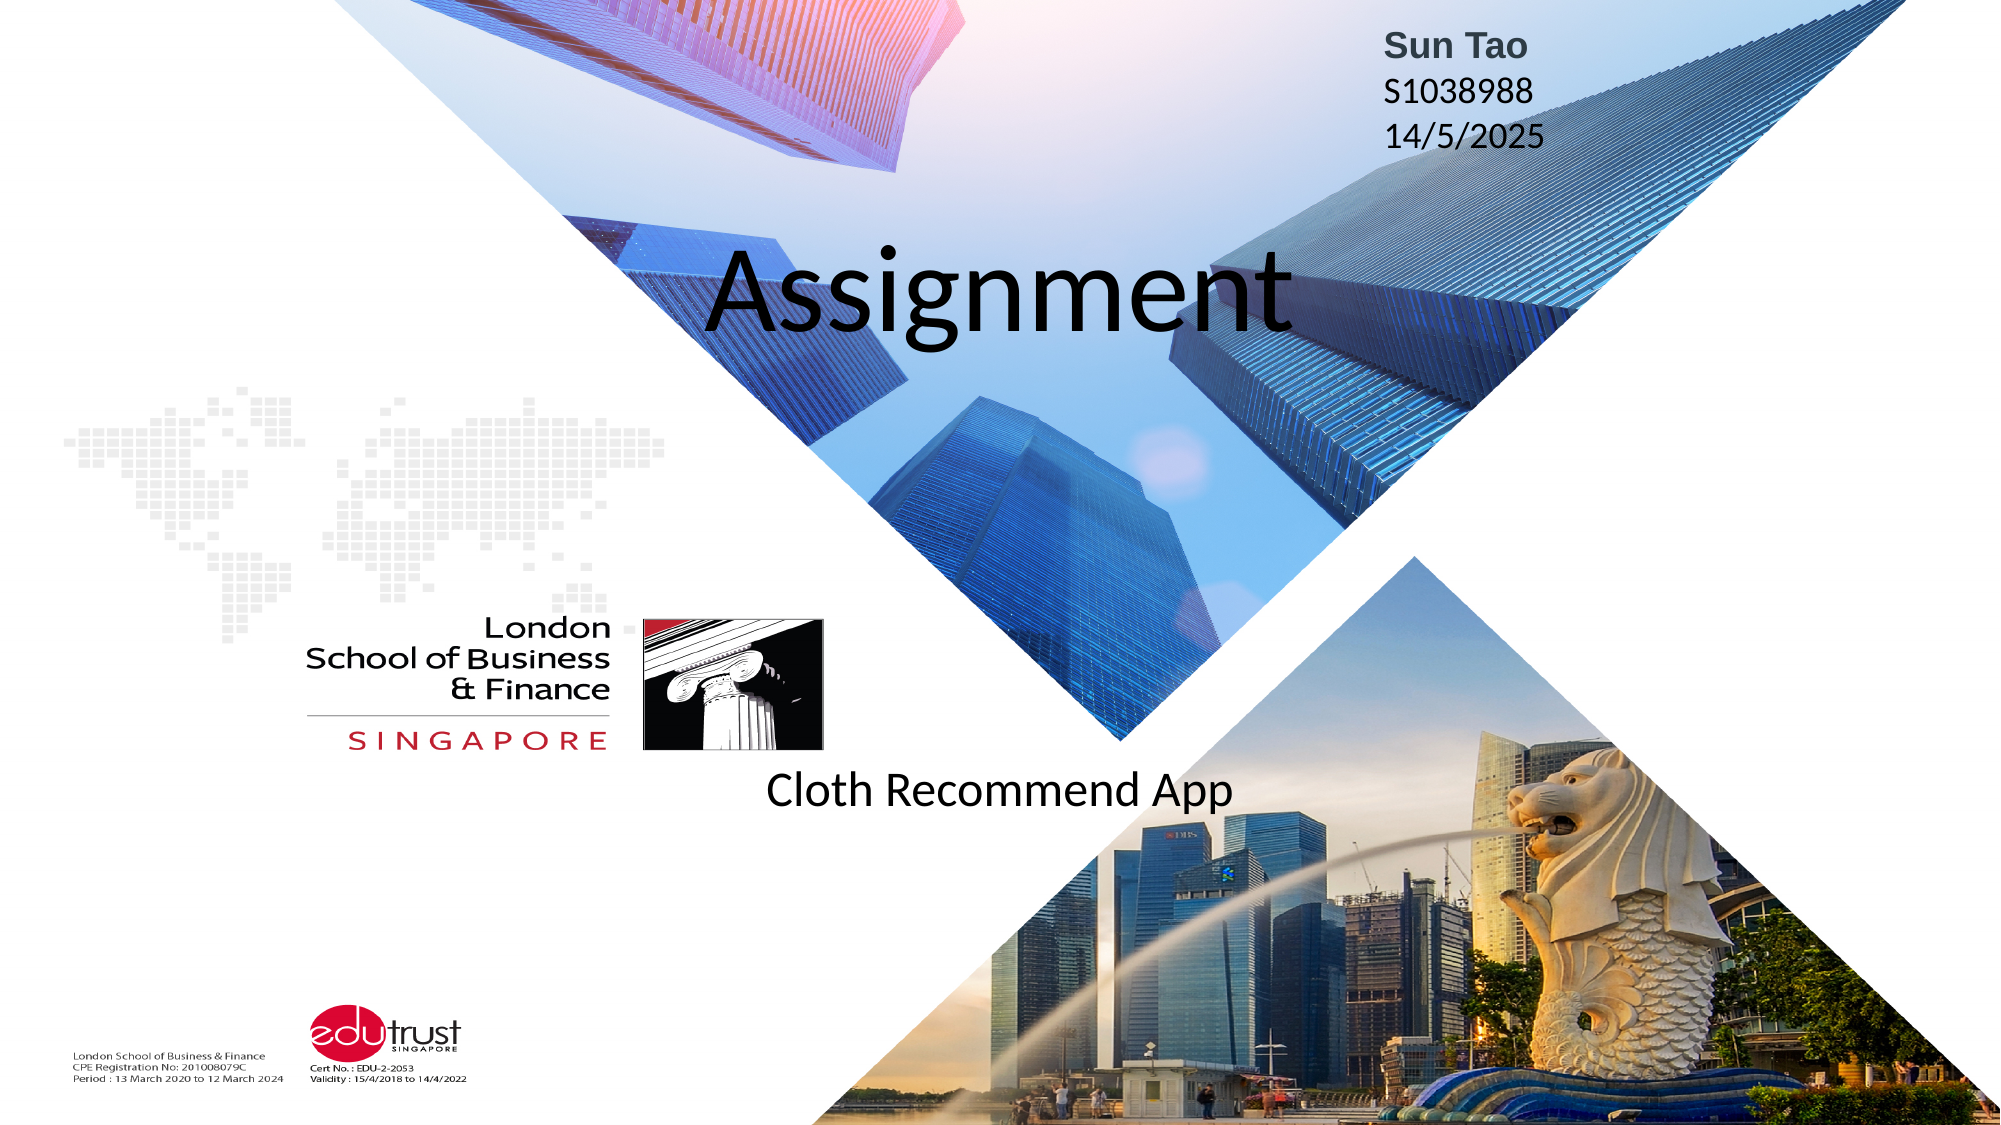

Sun Tao
S1038988
14/5/2025
# Assignment
Cloth Recommend App